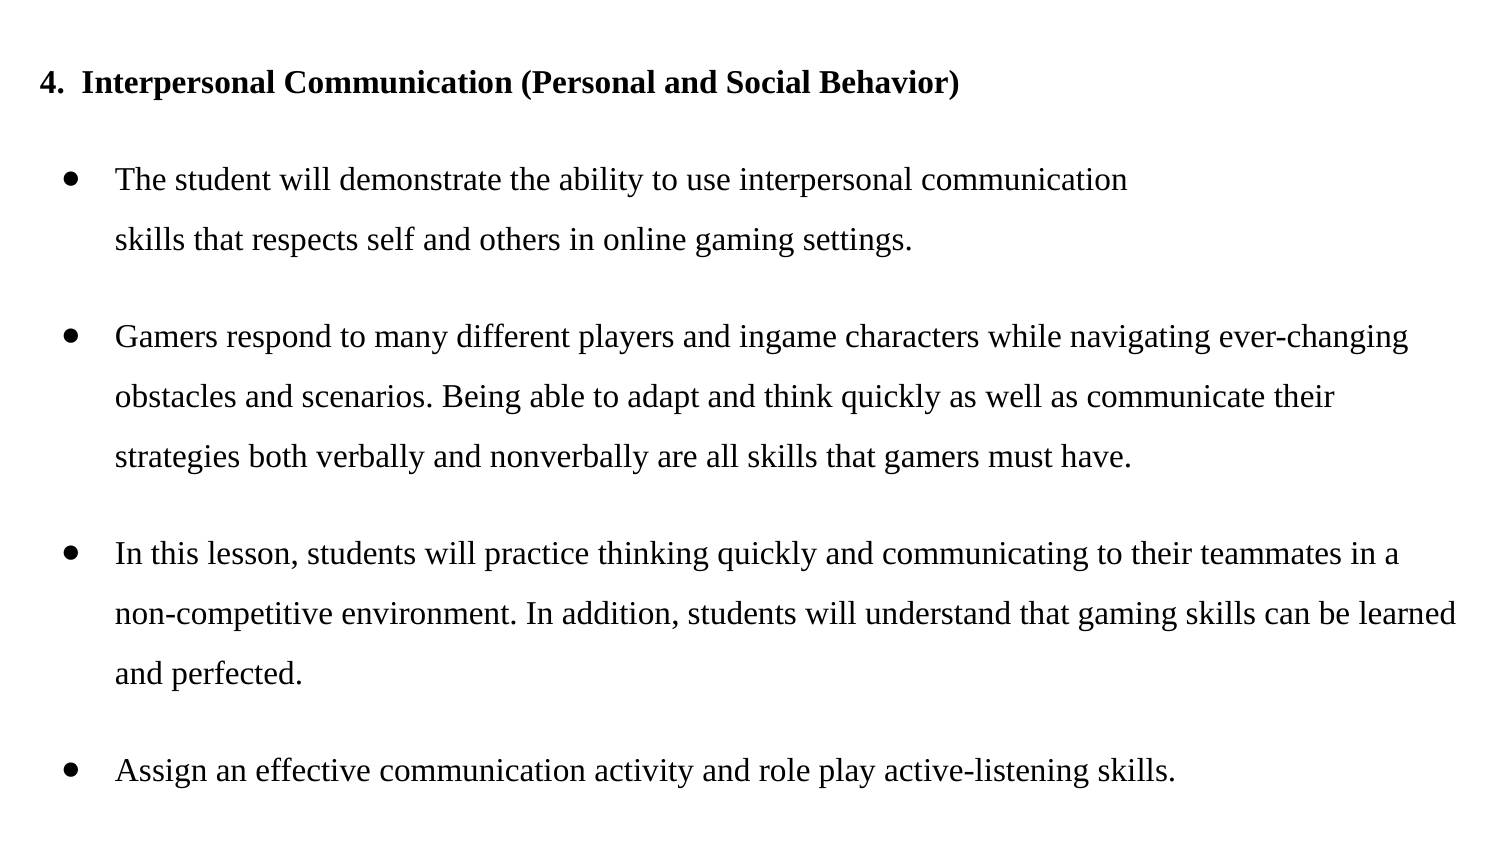

4.  Interpersonal Communication (Personal and Social Behavior)

The student will demonstrate the ability to use interpersonal communication
skills that respects self and others in online gaming settings.

Gamers respond to many different players and ingame characters while navigating ever-changing obstacles and scenarios. Being able to adapt and think quickly as well as communicate their strategies both verbally and nonverbally are all skills that gamers must have.

In this lesson, students will practice thinking quickly and communicating to their teammates in a non-competitive environment. In addition, students will understand that gaming skills can be learned and perfected.

Assign an effective communication activity and role play active-listening skills.